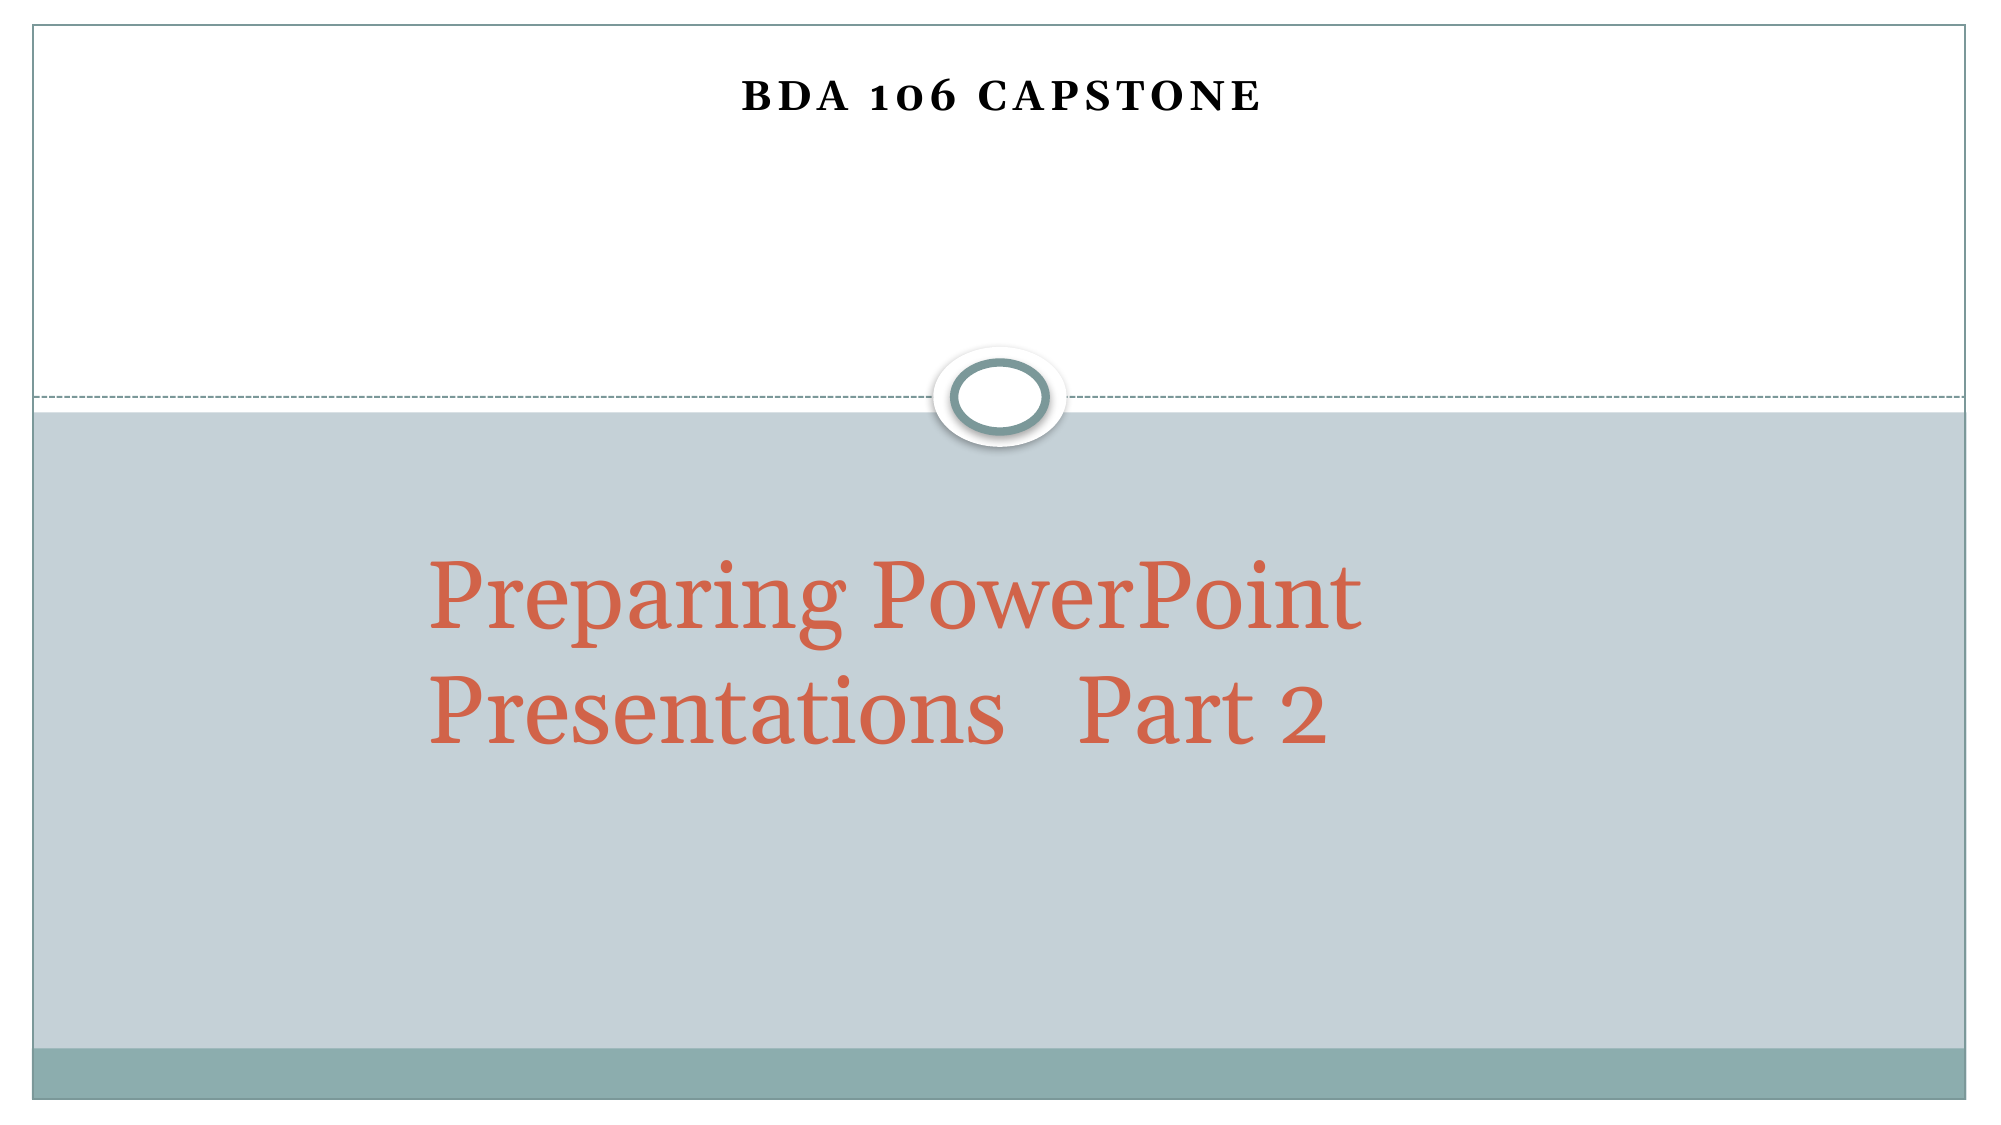

BDA 106 Capstone
# Preparing PowerPoint Presentations   Part 2